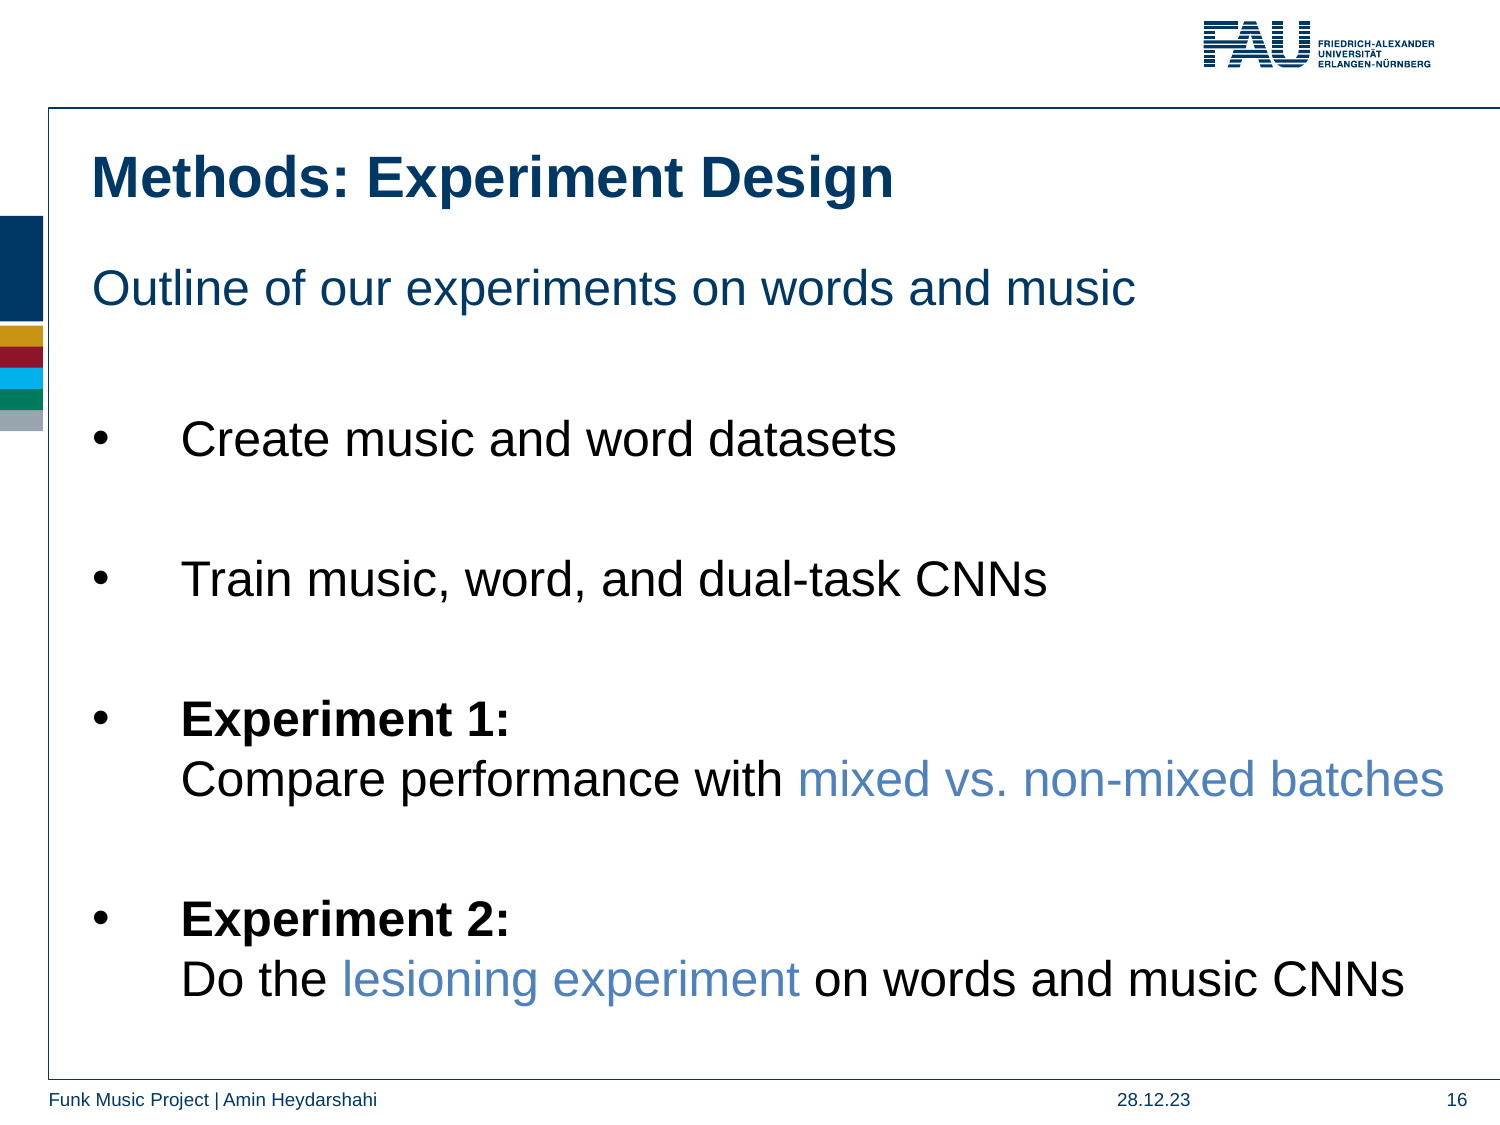

Methods: Experiment Design
Outline of our experiments on words and music

Create music and word datasets

Train music, word, and dual-task CNNs

Experiment 1:
Compare performance with mixed vs. non-mixed batches

Experiment 2:
Do the lesioning experiment on words and music CNNs
28.12.23
16
Funk Music Project | Amin Heydarshahi